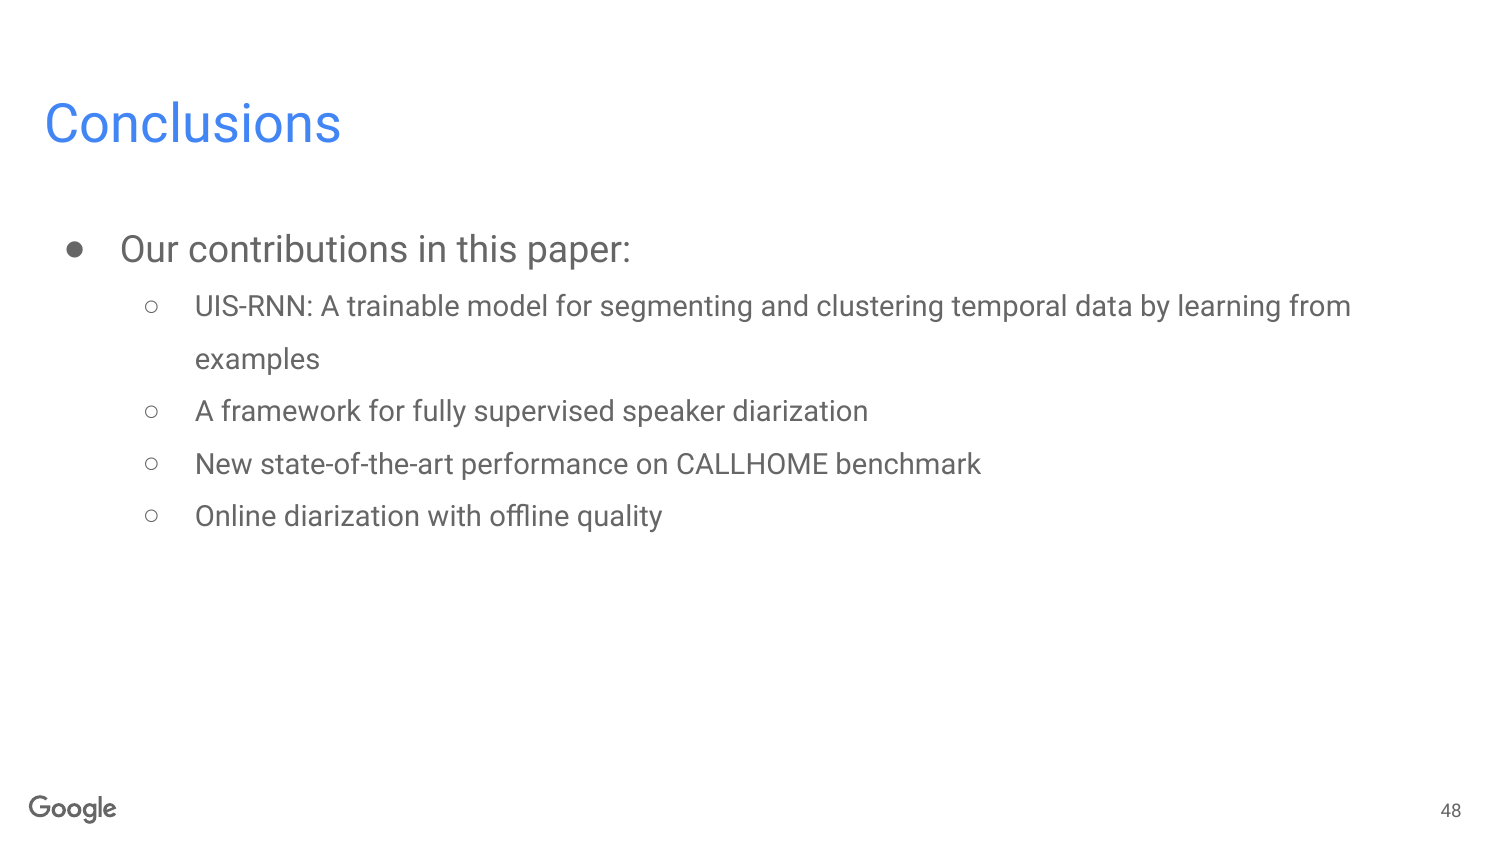

# Conclusions

Our contributions in this paper:
UIS-RNN: A trainable model for segmenting and clustering temporal data by learning from examples
A framework for fully supervised speaker diarization
New state-of-the-art performance on CALLHOME benchmark
Online diarization with offline quality

48